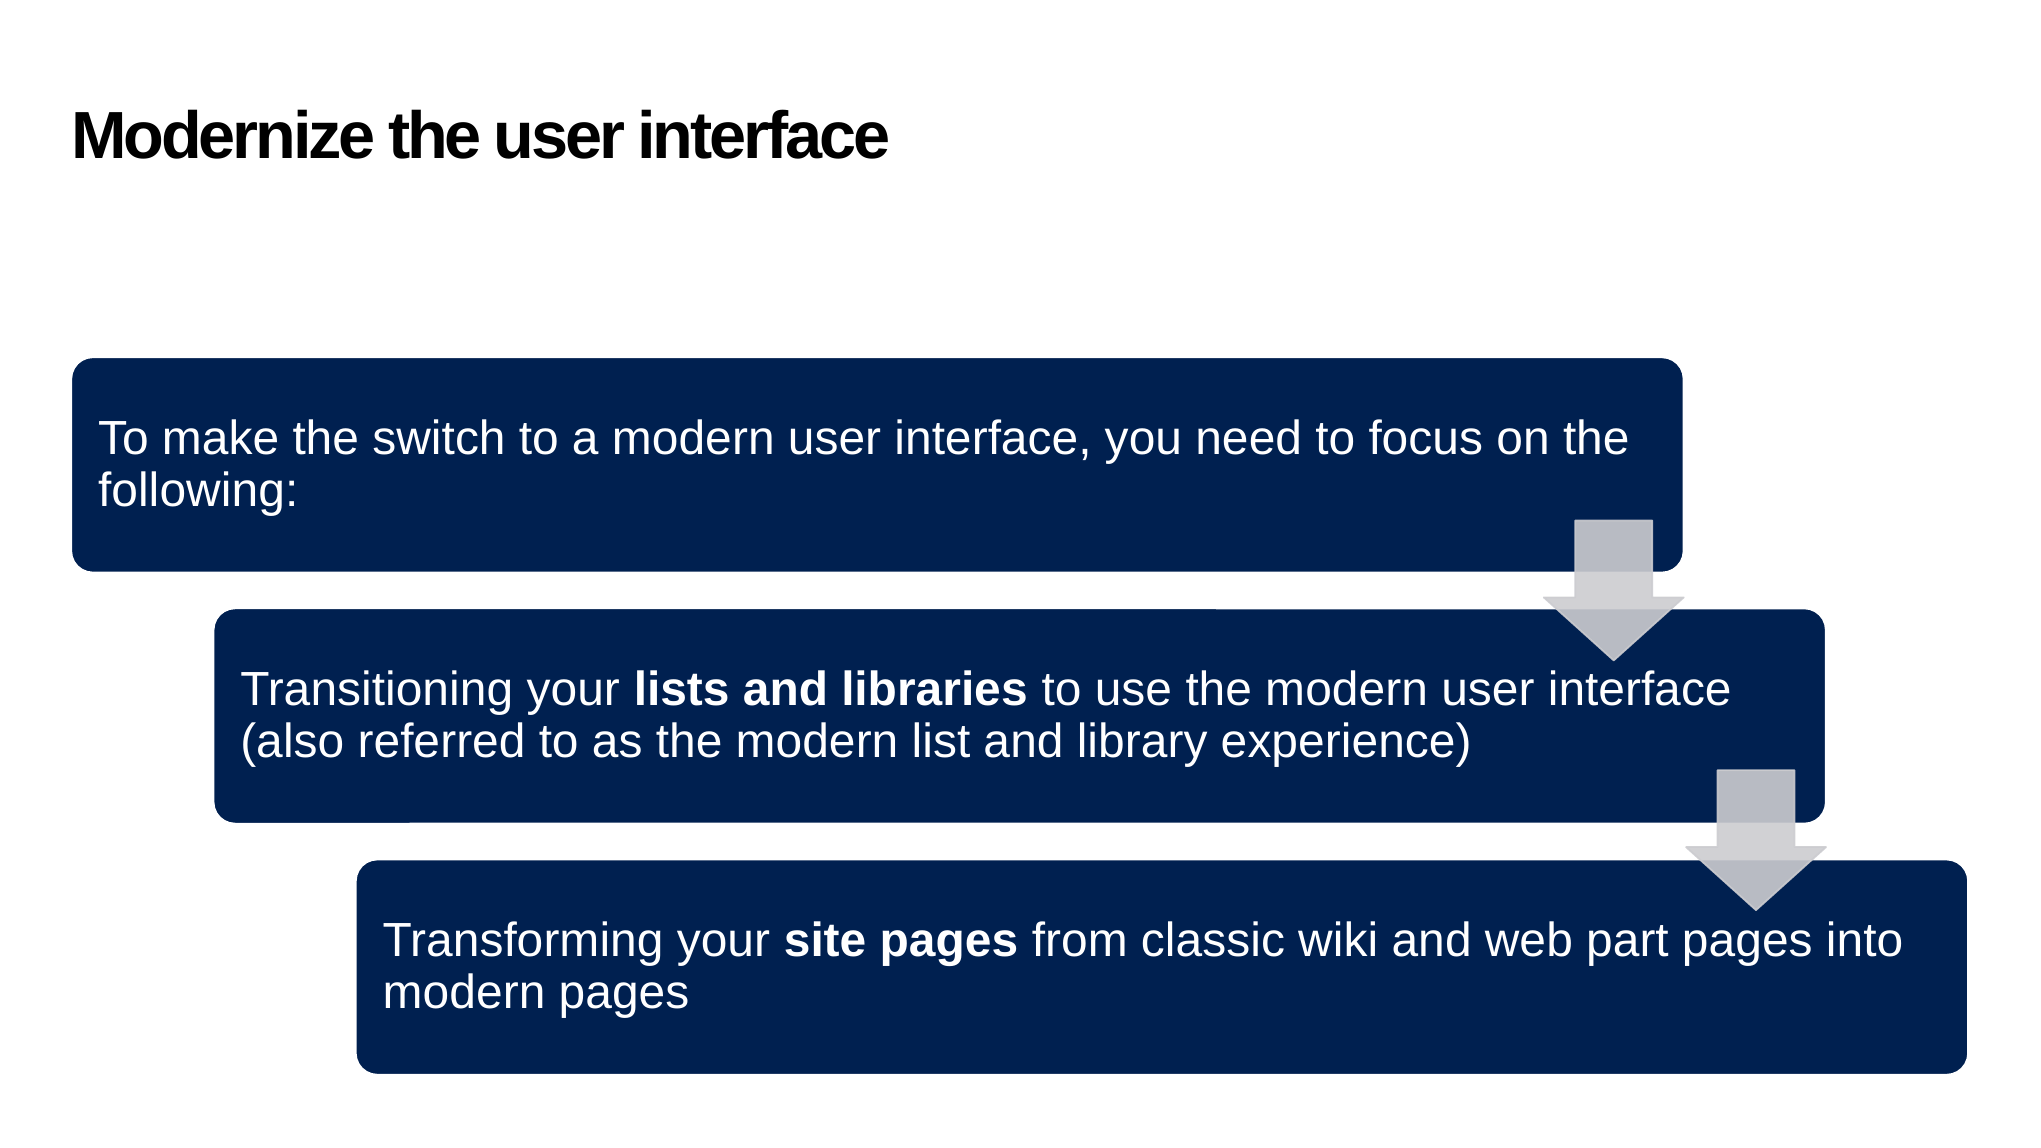

# Modernize the user interface
To make the switch to a modern user interface, you need to focus on the following:
Transitioning your lists and libraries to use the modern user interface (also referred to as the modern list and library experience)
Transforming your site pages from classic wiki and web part pages into modern pages